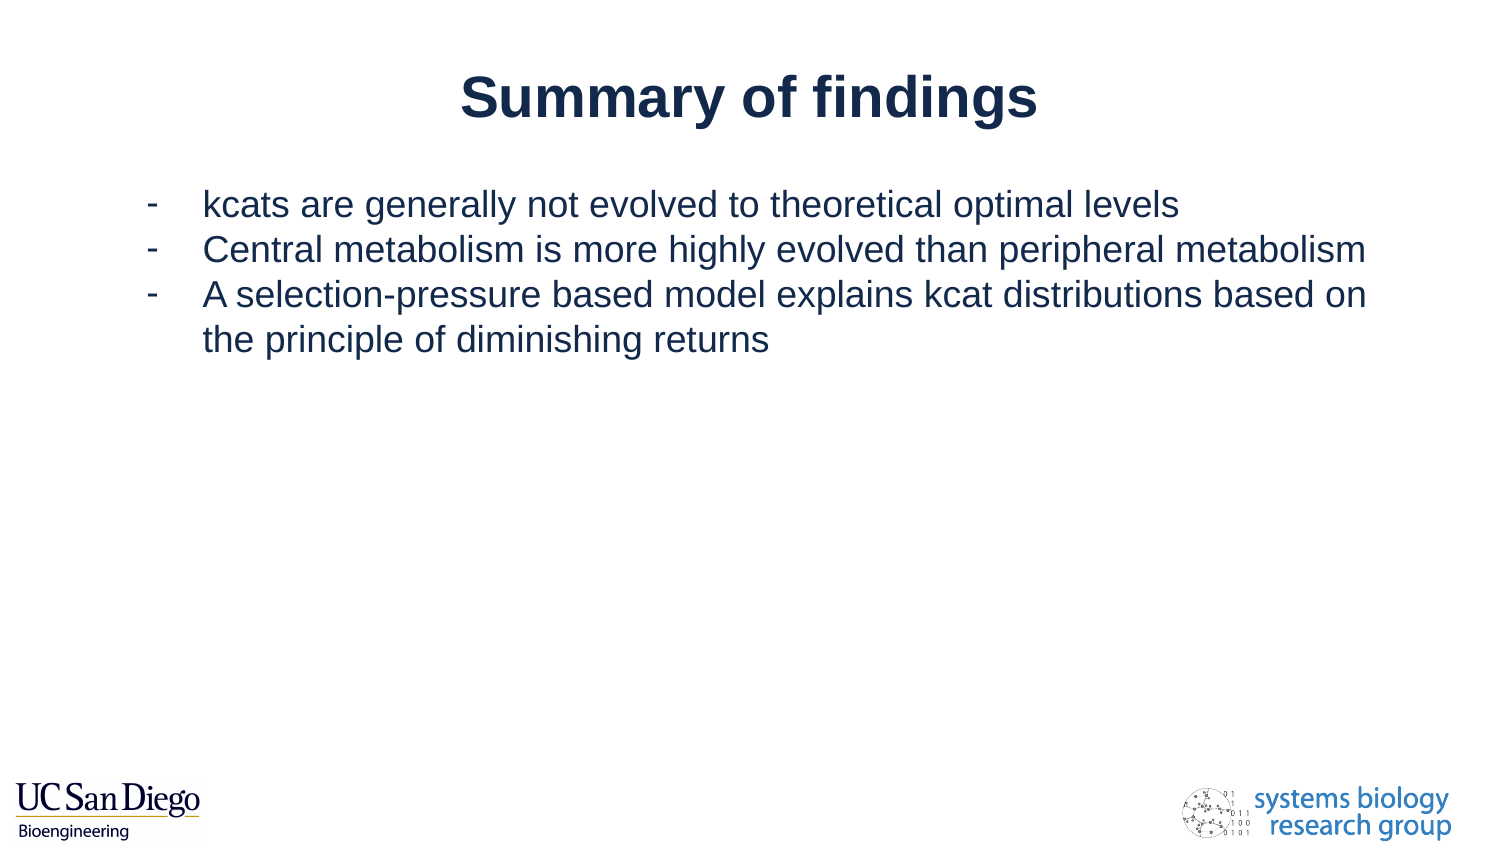

# Summary of findings
kcats are generally not evolved to theoretical optimal levels
Central metabolism is more highly evolved than peripheral metabolism
A selection-pressure based model explains kcat distributions based on the principle of diminishing returns